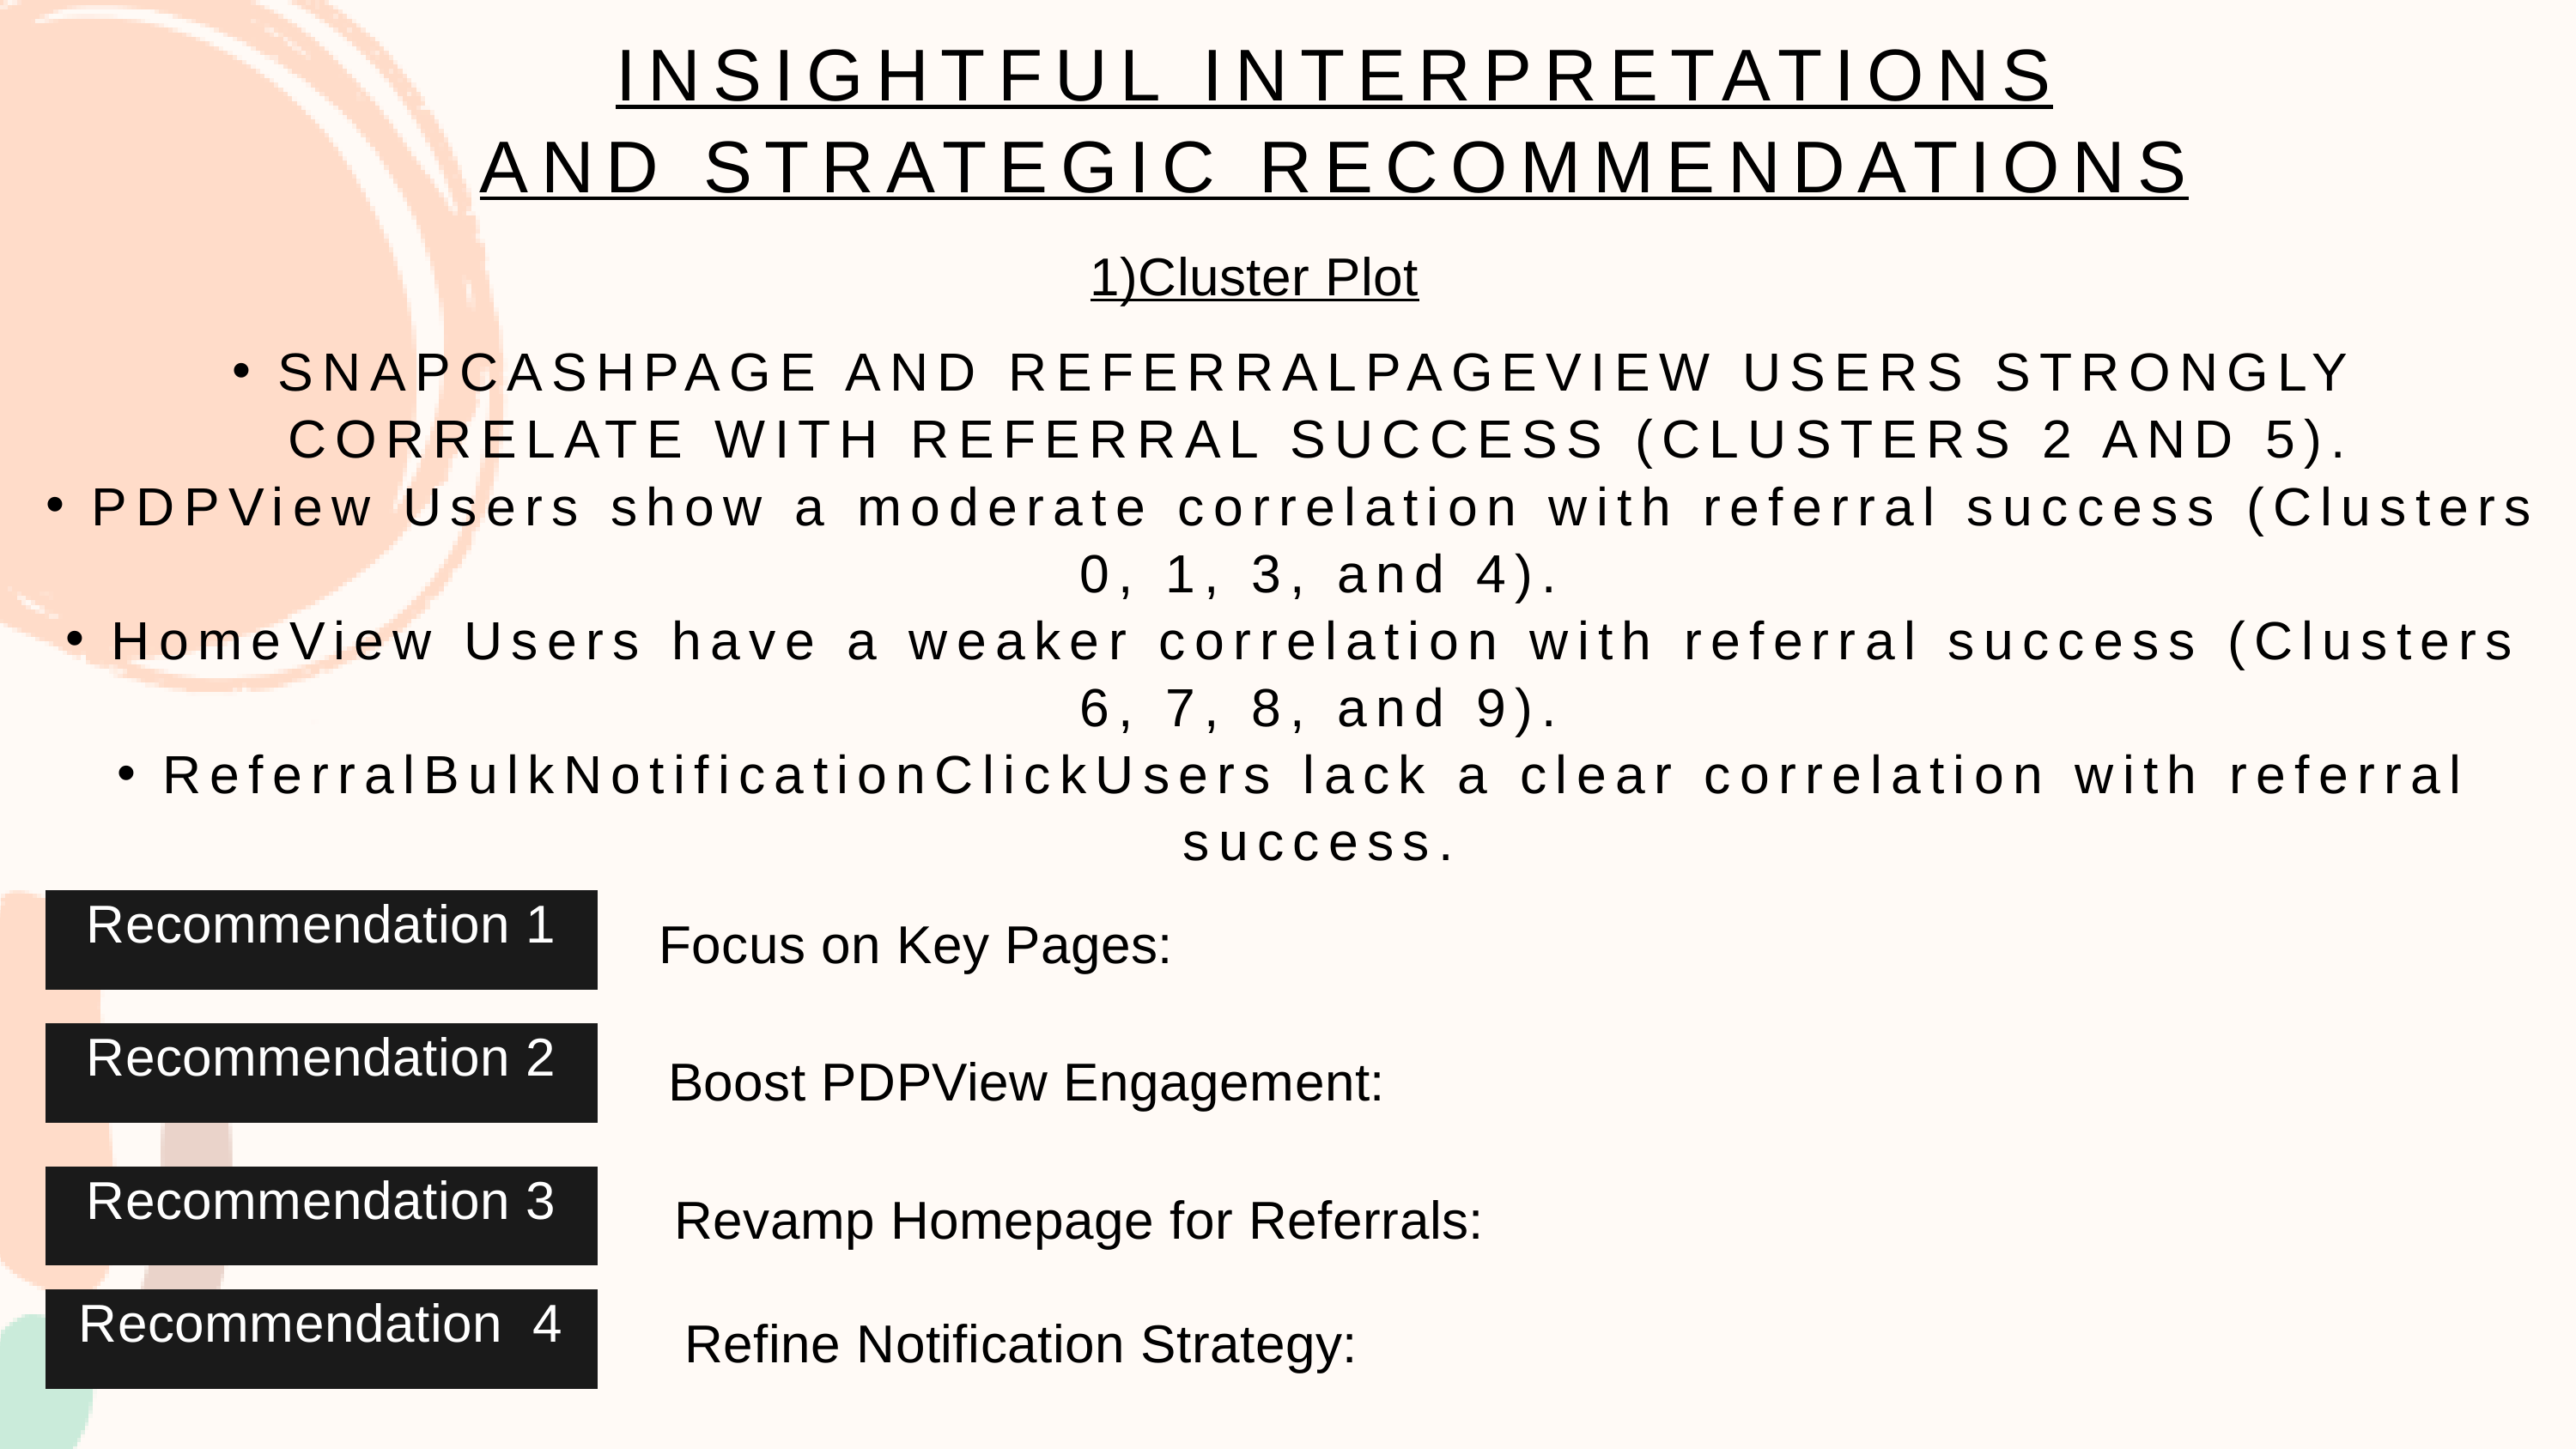

INSIGHTFUL INTERPRETATIONS
AND STRATEGIC RECOMMENDATIONS
1)Cluster Plot
SNAPCASHPAGE AND REFERRALPAGEVIEW USERS STRONGLY CORRELATE WITH REFERRAL SUCCESS (CLUSTERS 2 AND 5).
PDPView Users show a moderate correlation with referral success (Clusters 0, 1, 3, and 4).
HomeView Users have a weaker correlation with referral success (Clusters 6, 7, 8, and 9).
ReferralBulkNotificationClickUsers lack a clear correlation with referral success.

Recommendation 1
Focus on Key Pages:

Recommendation 2
Boost PDPView Engagement:

Recommendation 3
Revamp Homepage for Referrals:

Recommendation  4
Refine Notification Strategy: